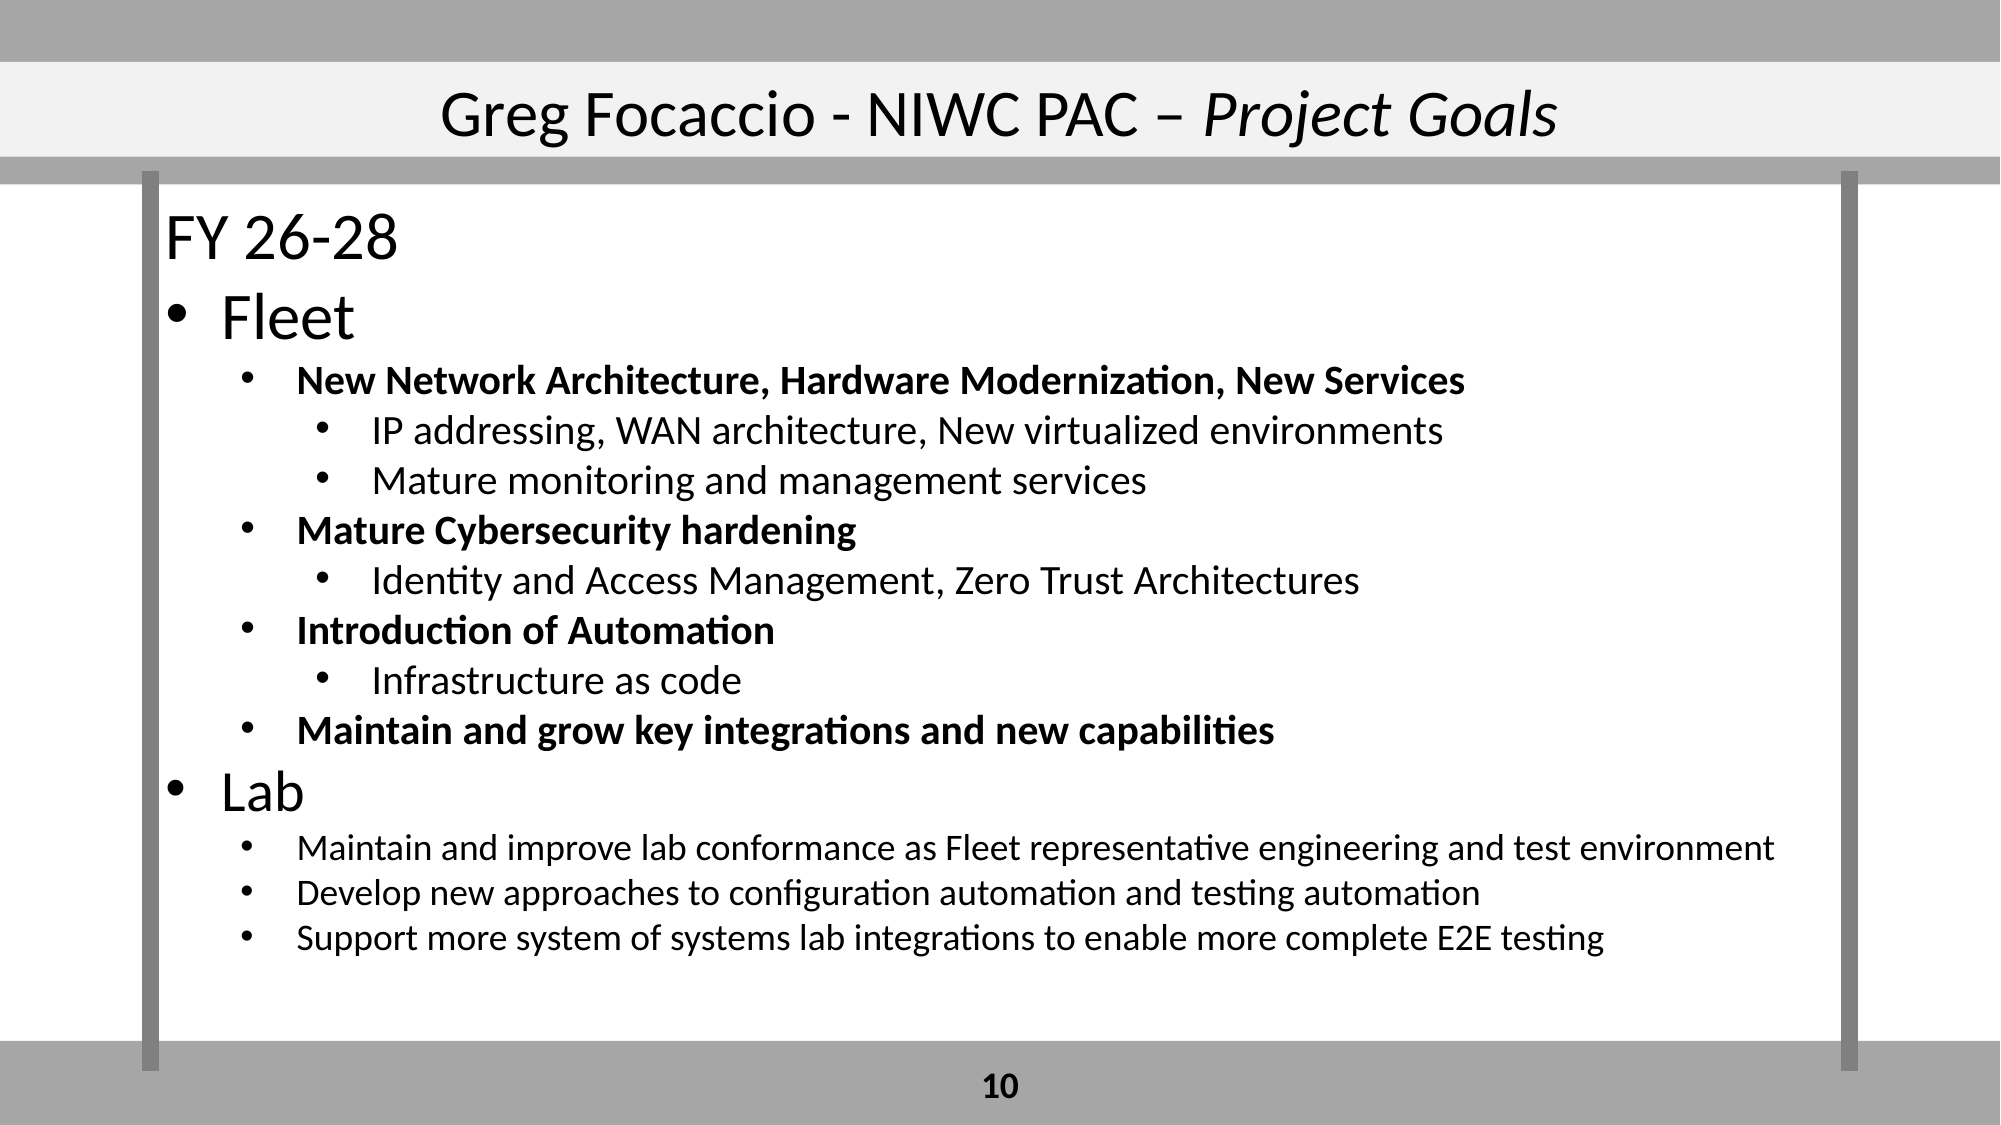

Greg Focaccio - NIWC PAC – Project Goals
FY 26-28
Fleet
New Network Architecture, Hardware Modernization, New Services
IP addressing, WAN architecture, New virtualized environments
Mature monitoring and management services
Mature Cybersecurity hardening
Identity and Access Management, Zero Trust Architectures
Introduction of Automation
Infrastructure as code
Maintain and grow key integrations and new capabilities
Lab
Maintain and improve lab conformance as Fleet representative engineering and test environment
Develop new approaches to configuration automation and testing automation
Support more system of systems lab integrations to enable more complete E2E testing

10